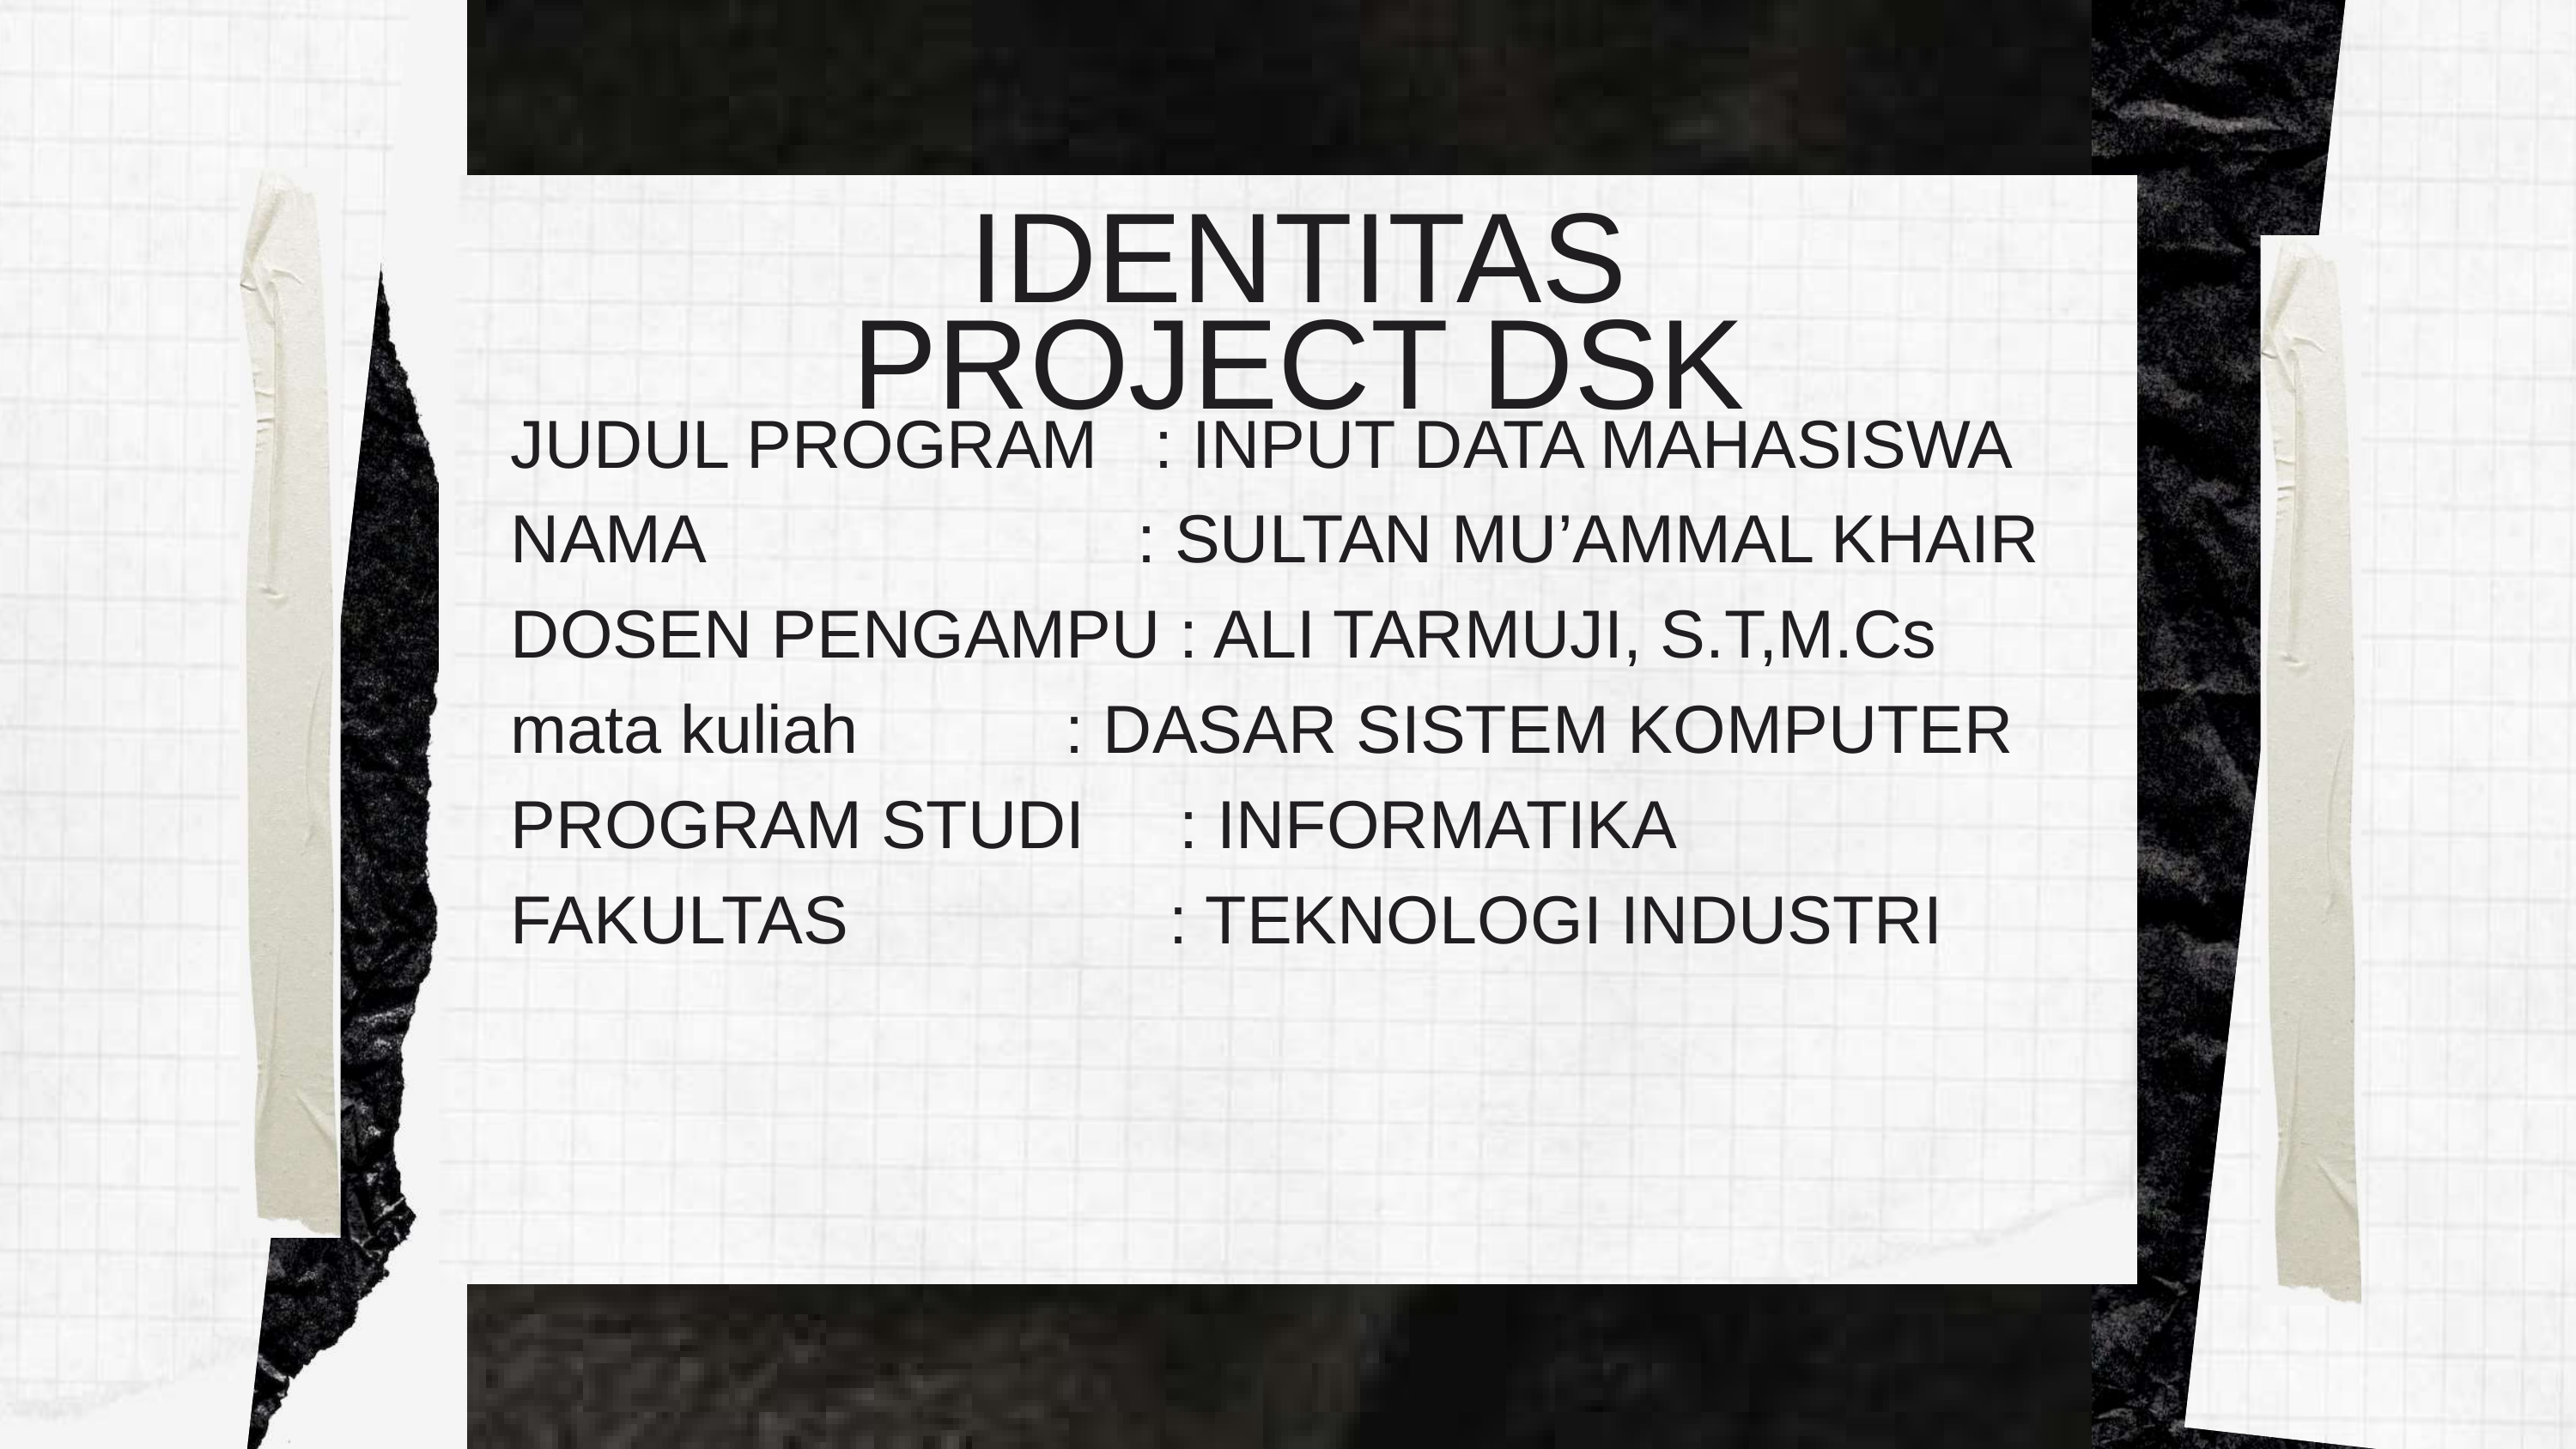

IDENTITAS PROJECT DSK

JUDUL PROGRAM   : INPUT DATA MAHASISWA
NAMA                       : SULTAN MU’AMMAL KHAIR
DOSEN PENGAMPU : ALI TARMUJI, S.T,M.Cs
mata kuliah           : DASAR SISTEM KOMPUTER
PROGRAM STUDI     : INFORMATIKA
FAKULTAS                 : TEKNOLOGI INDUSTRI